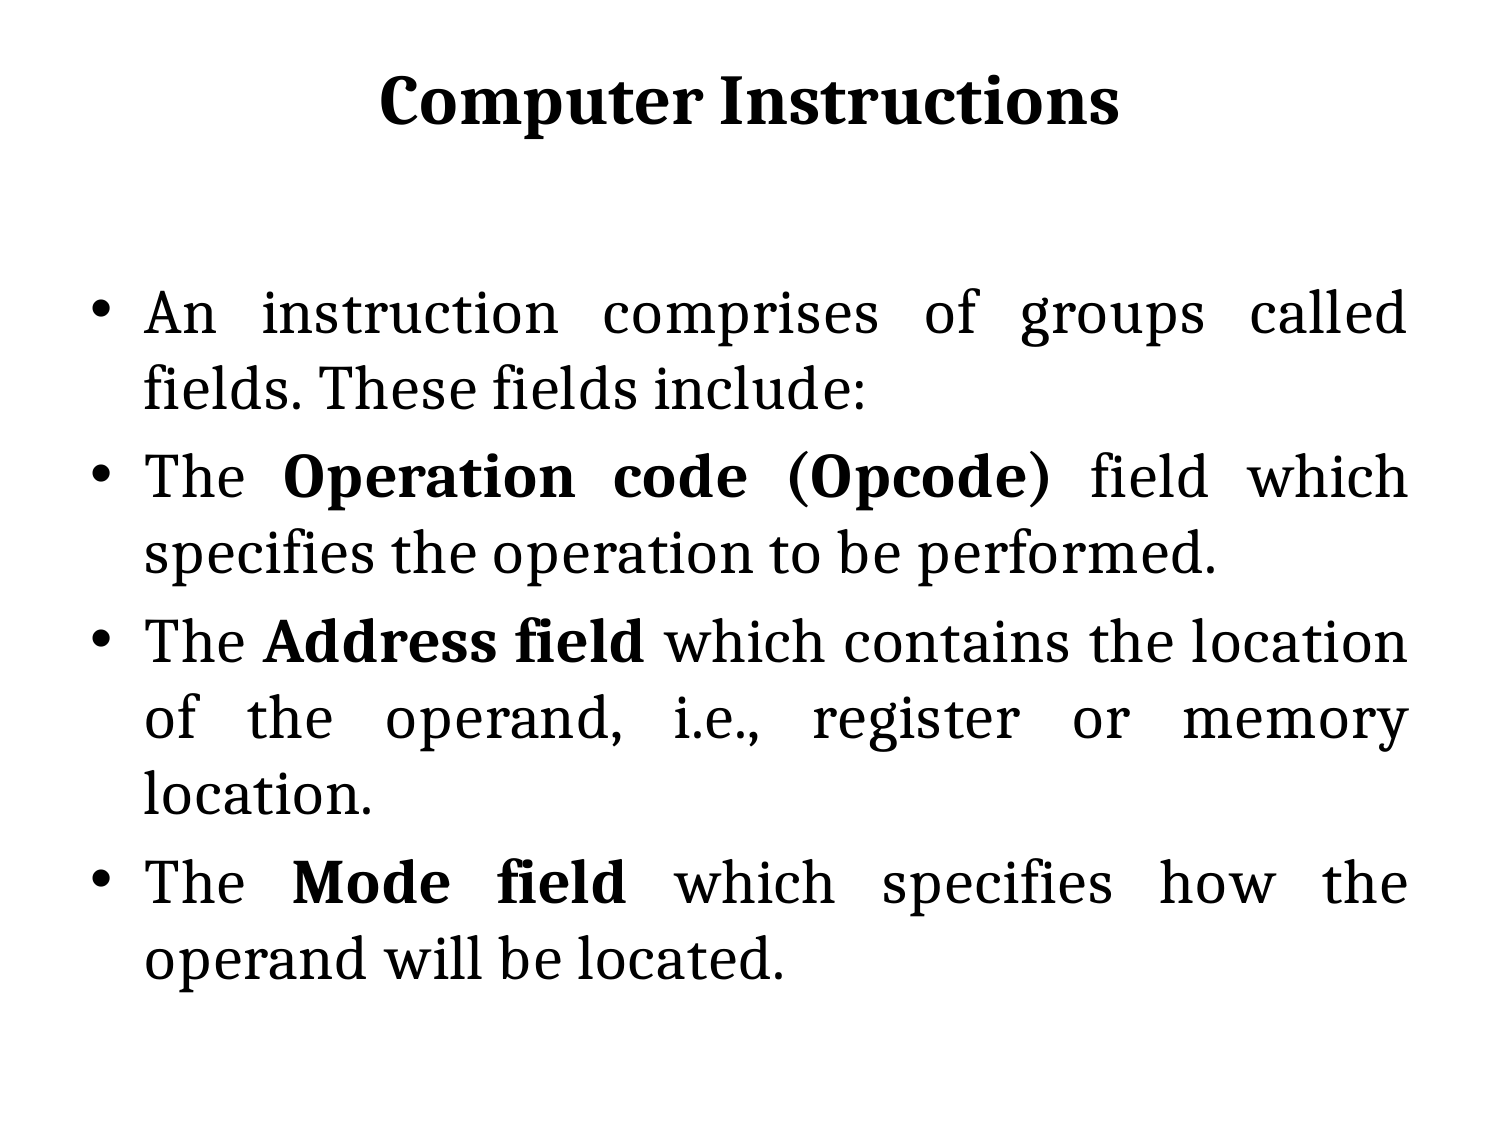

# Computer Instructions
An instruction comprises of groups called fields. These fields include:
The Operation code (Opcode) field which specifies the operation to be performed.
The Address field which contains the location of the operand, i.e., register or memory location.
The Mode field which specifies how the operand will be located.